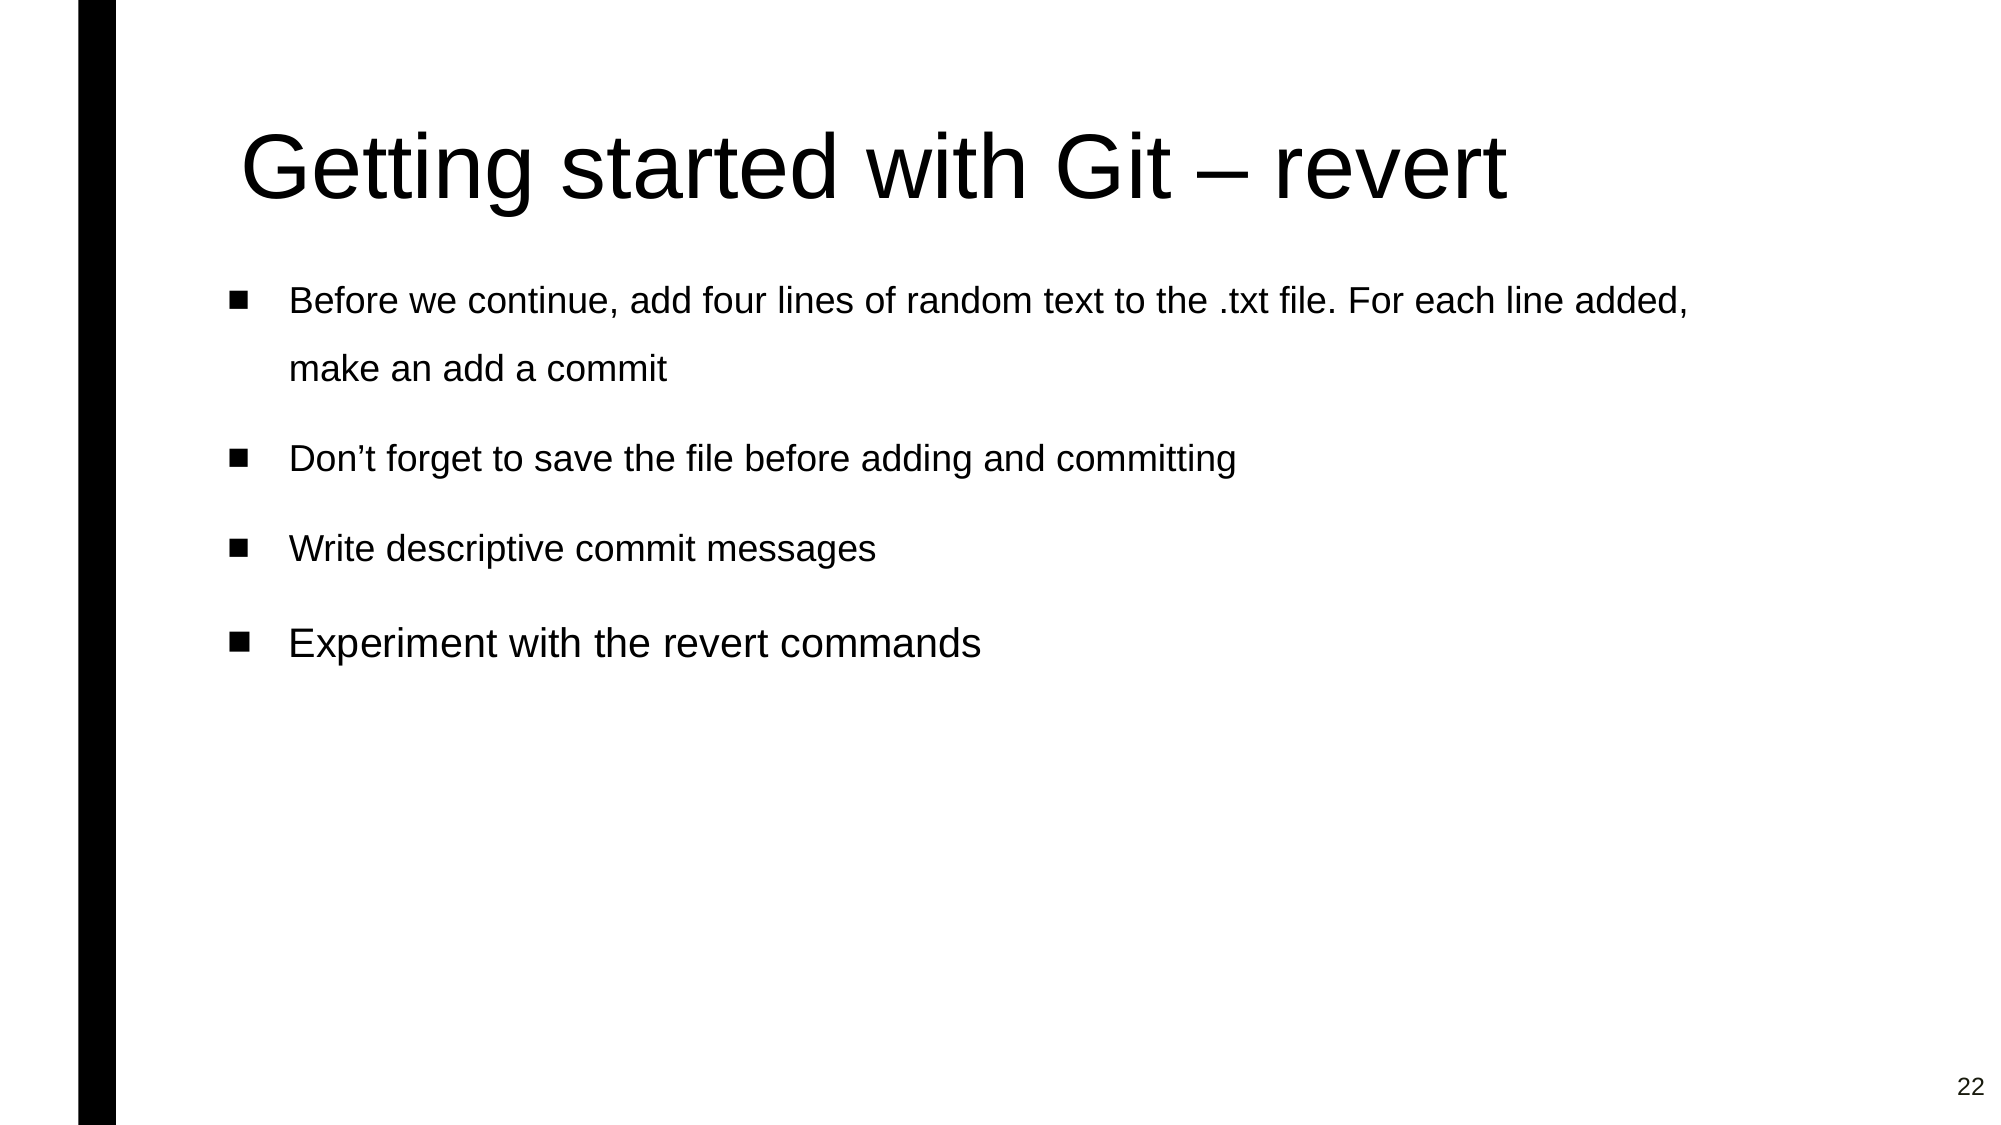

# Getting started with Git – revert
Before we continue, add four lines of random text to the .txt file. For each line added, make an add a commit
Don’t forget to save the file before adding and committing
Write descriptive commit messages
Experiment with the revert commands

22